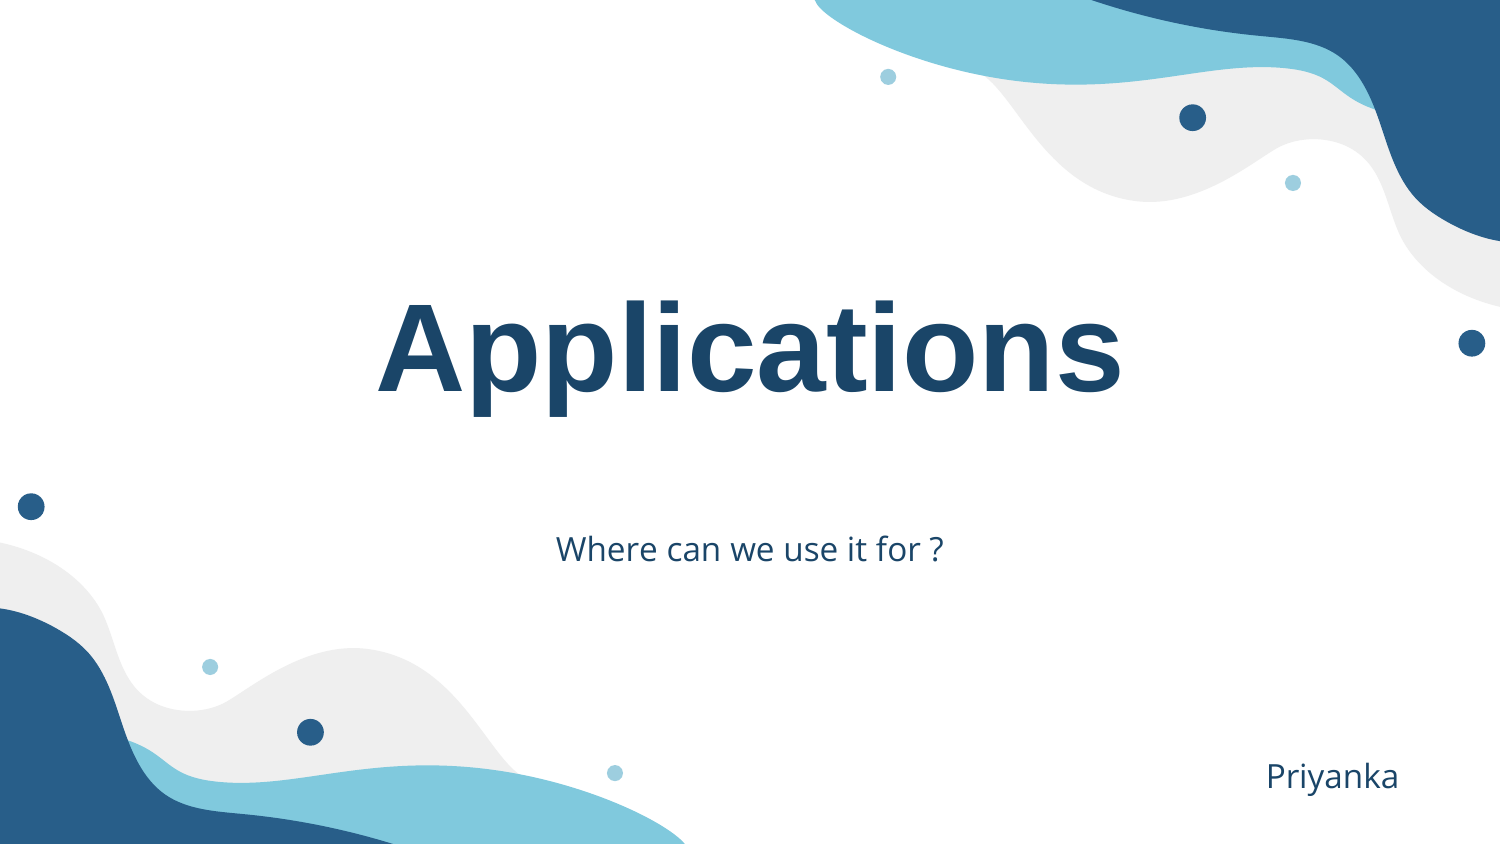

# Applications
Where can we use it for ?
Priyanka